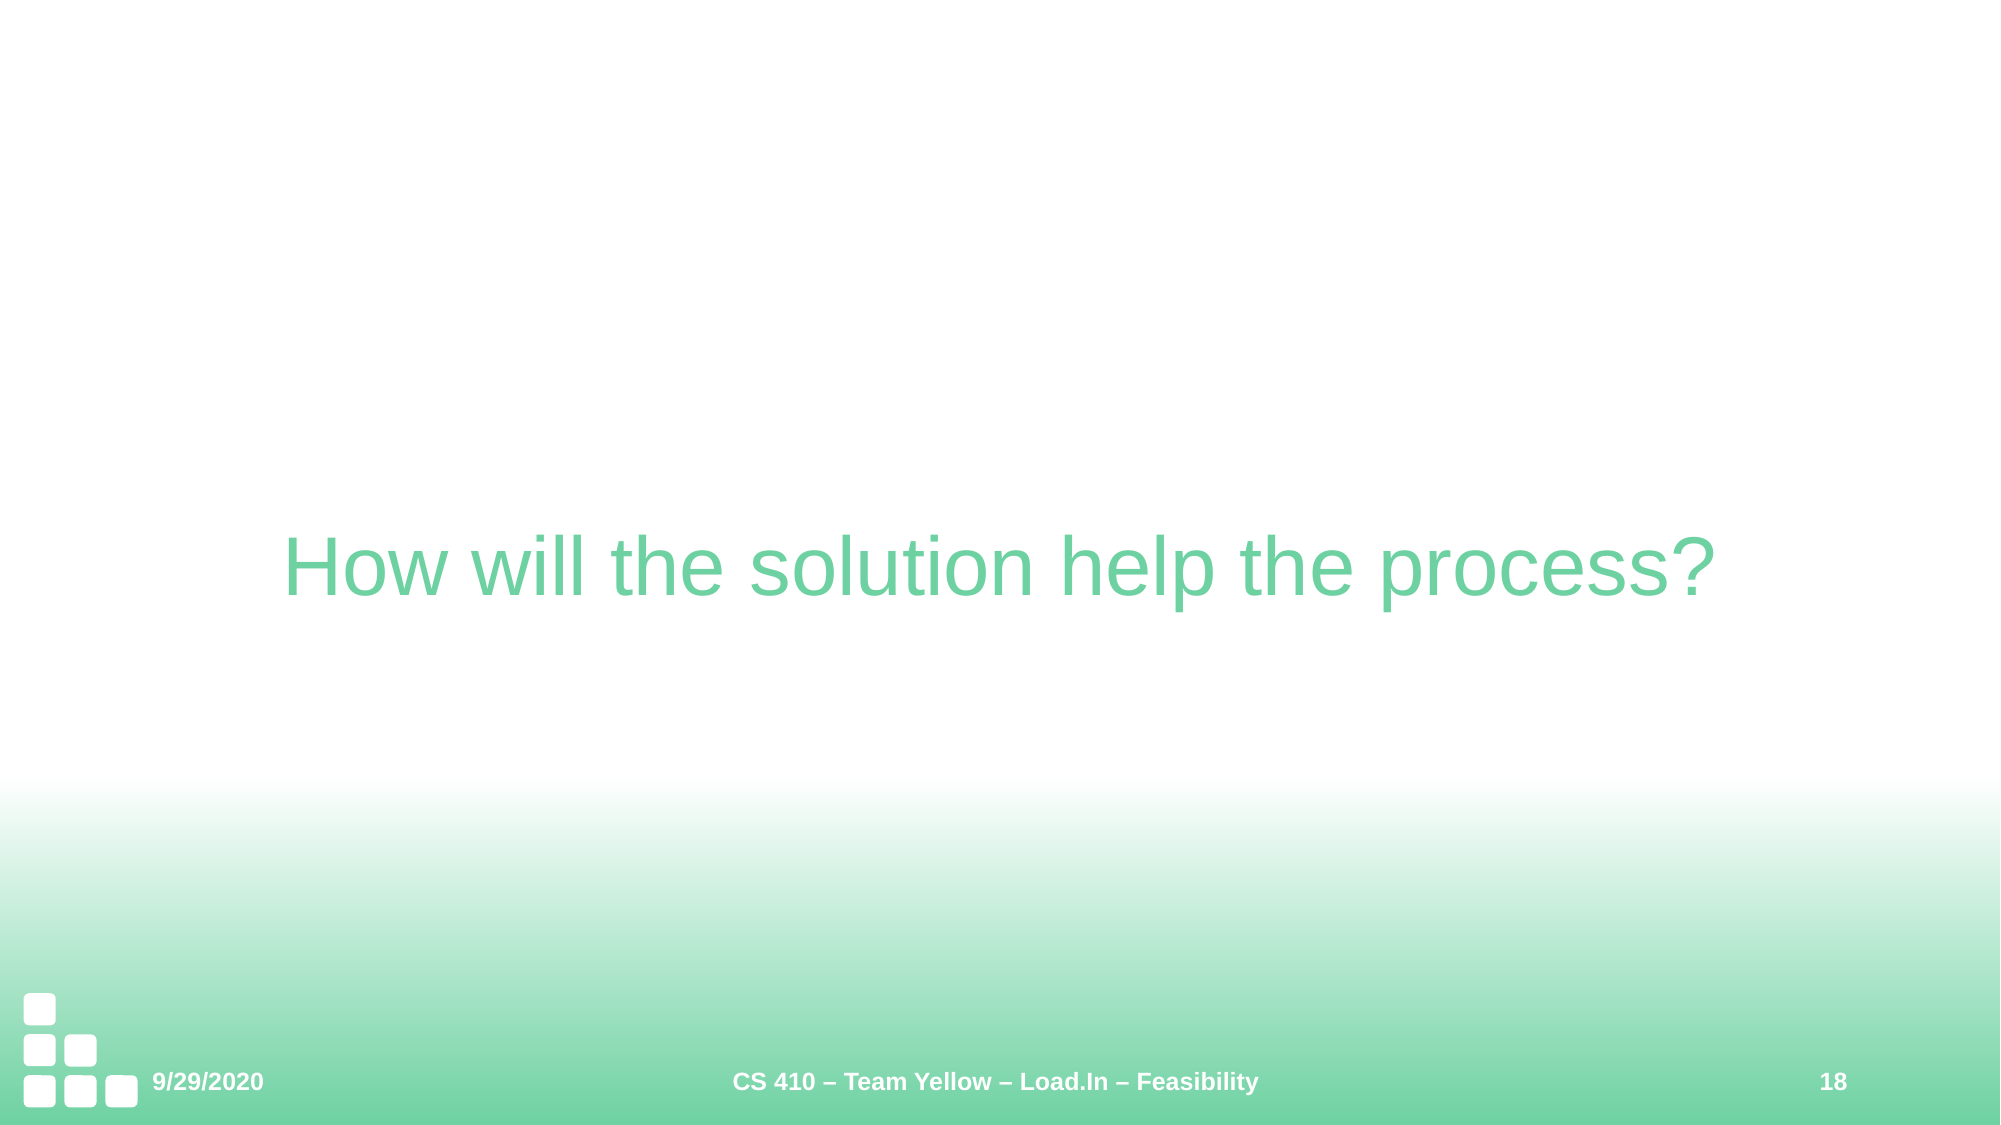

# How will the solution help the process?
9/29/2020
CS 410 – Team Yellow – Load.In – Feasibility
18